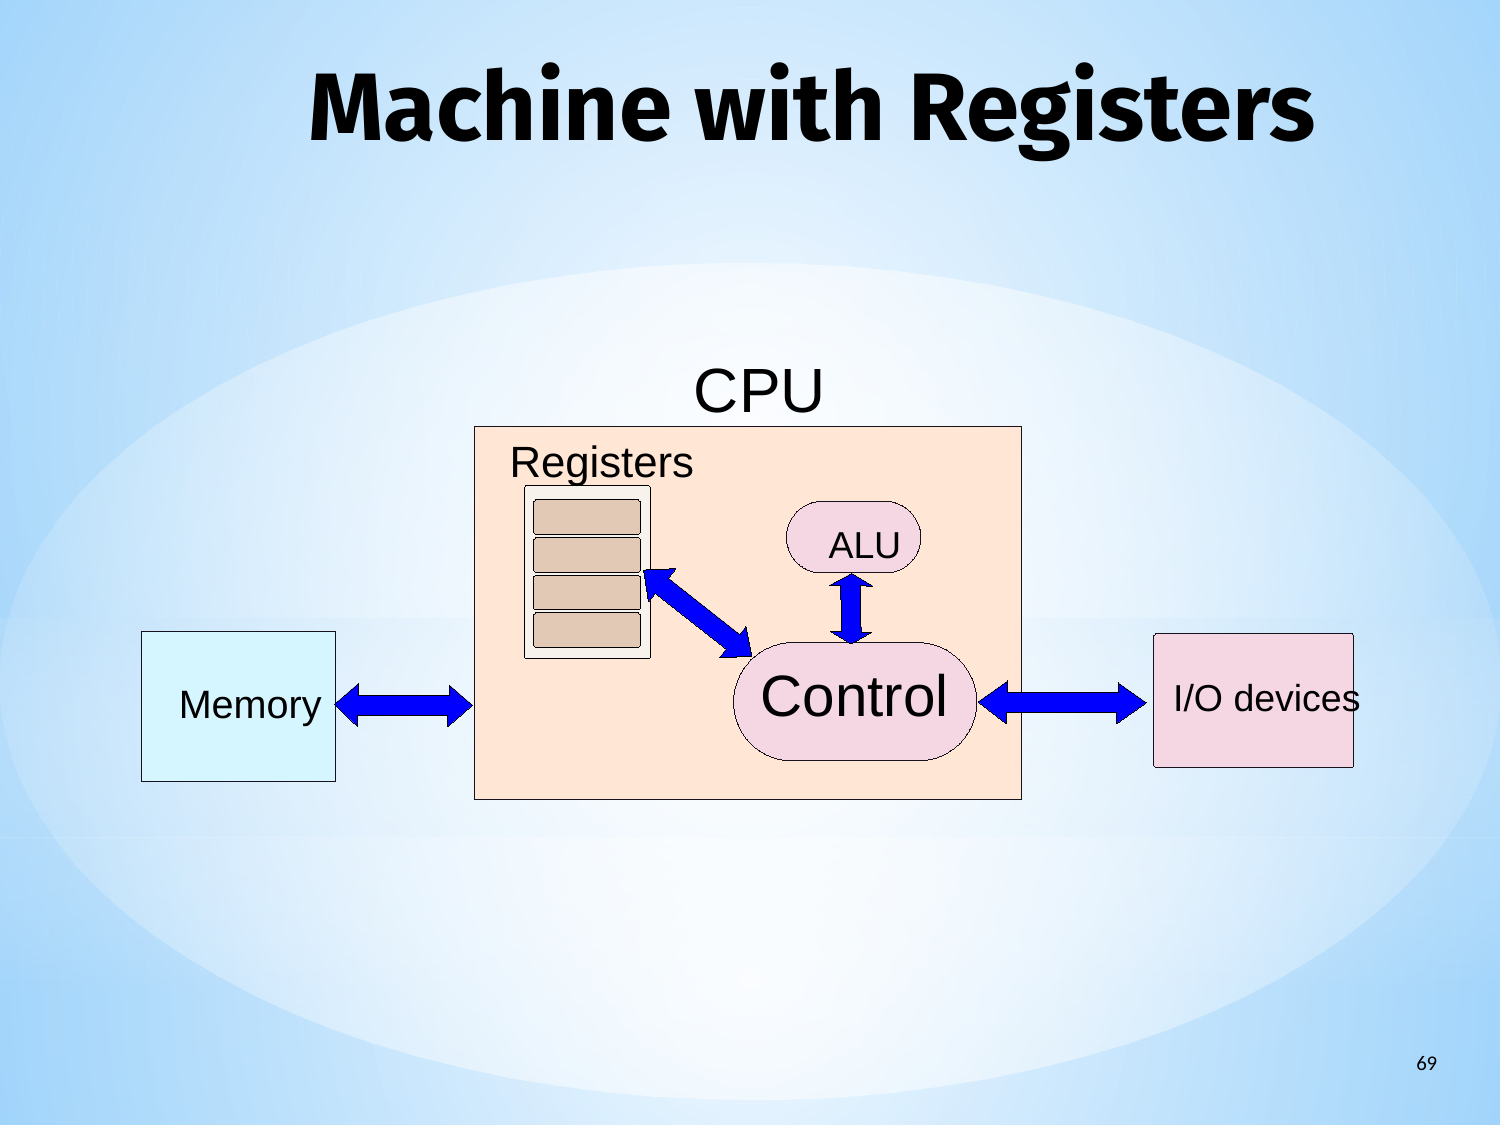

Machine with Registers
CPU

Registers

ALU

Control
I/O devices
  Memory

69